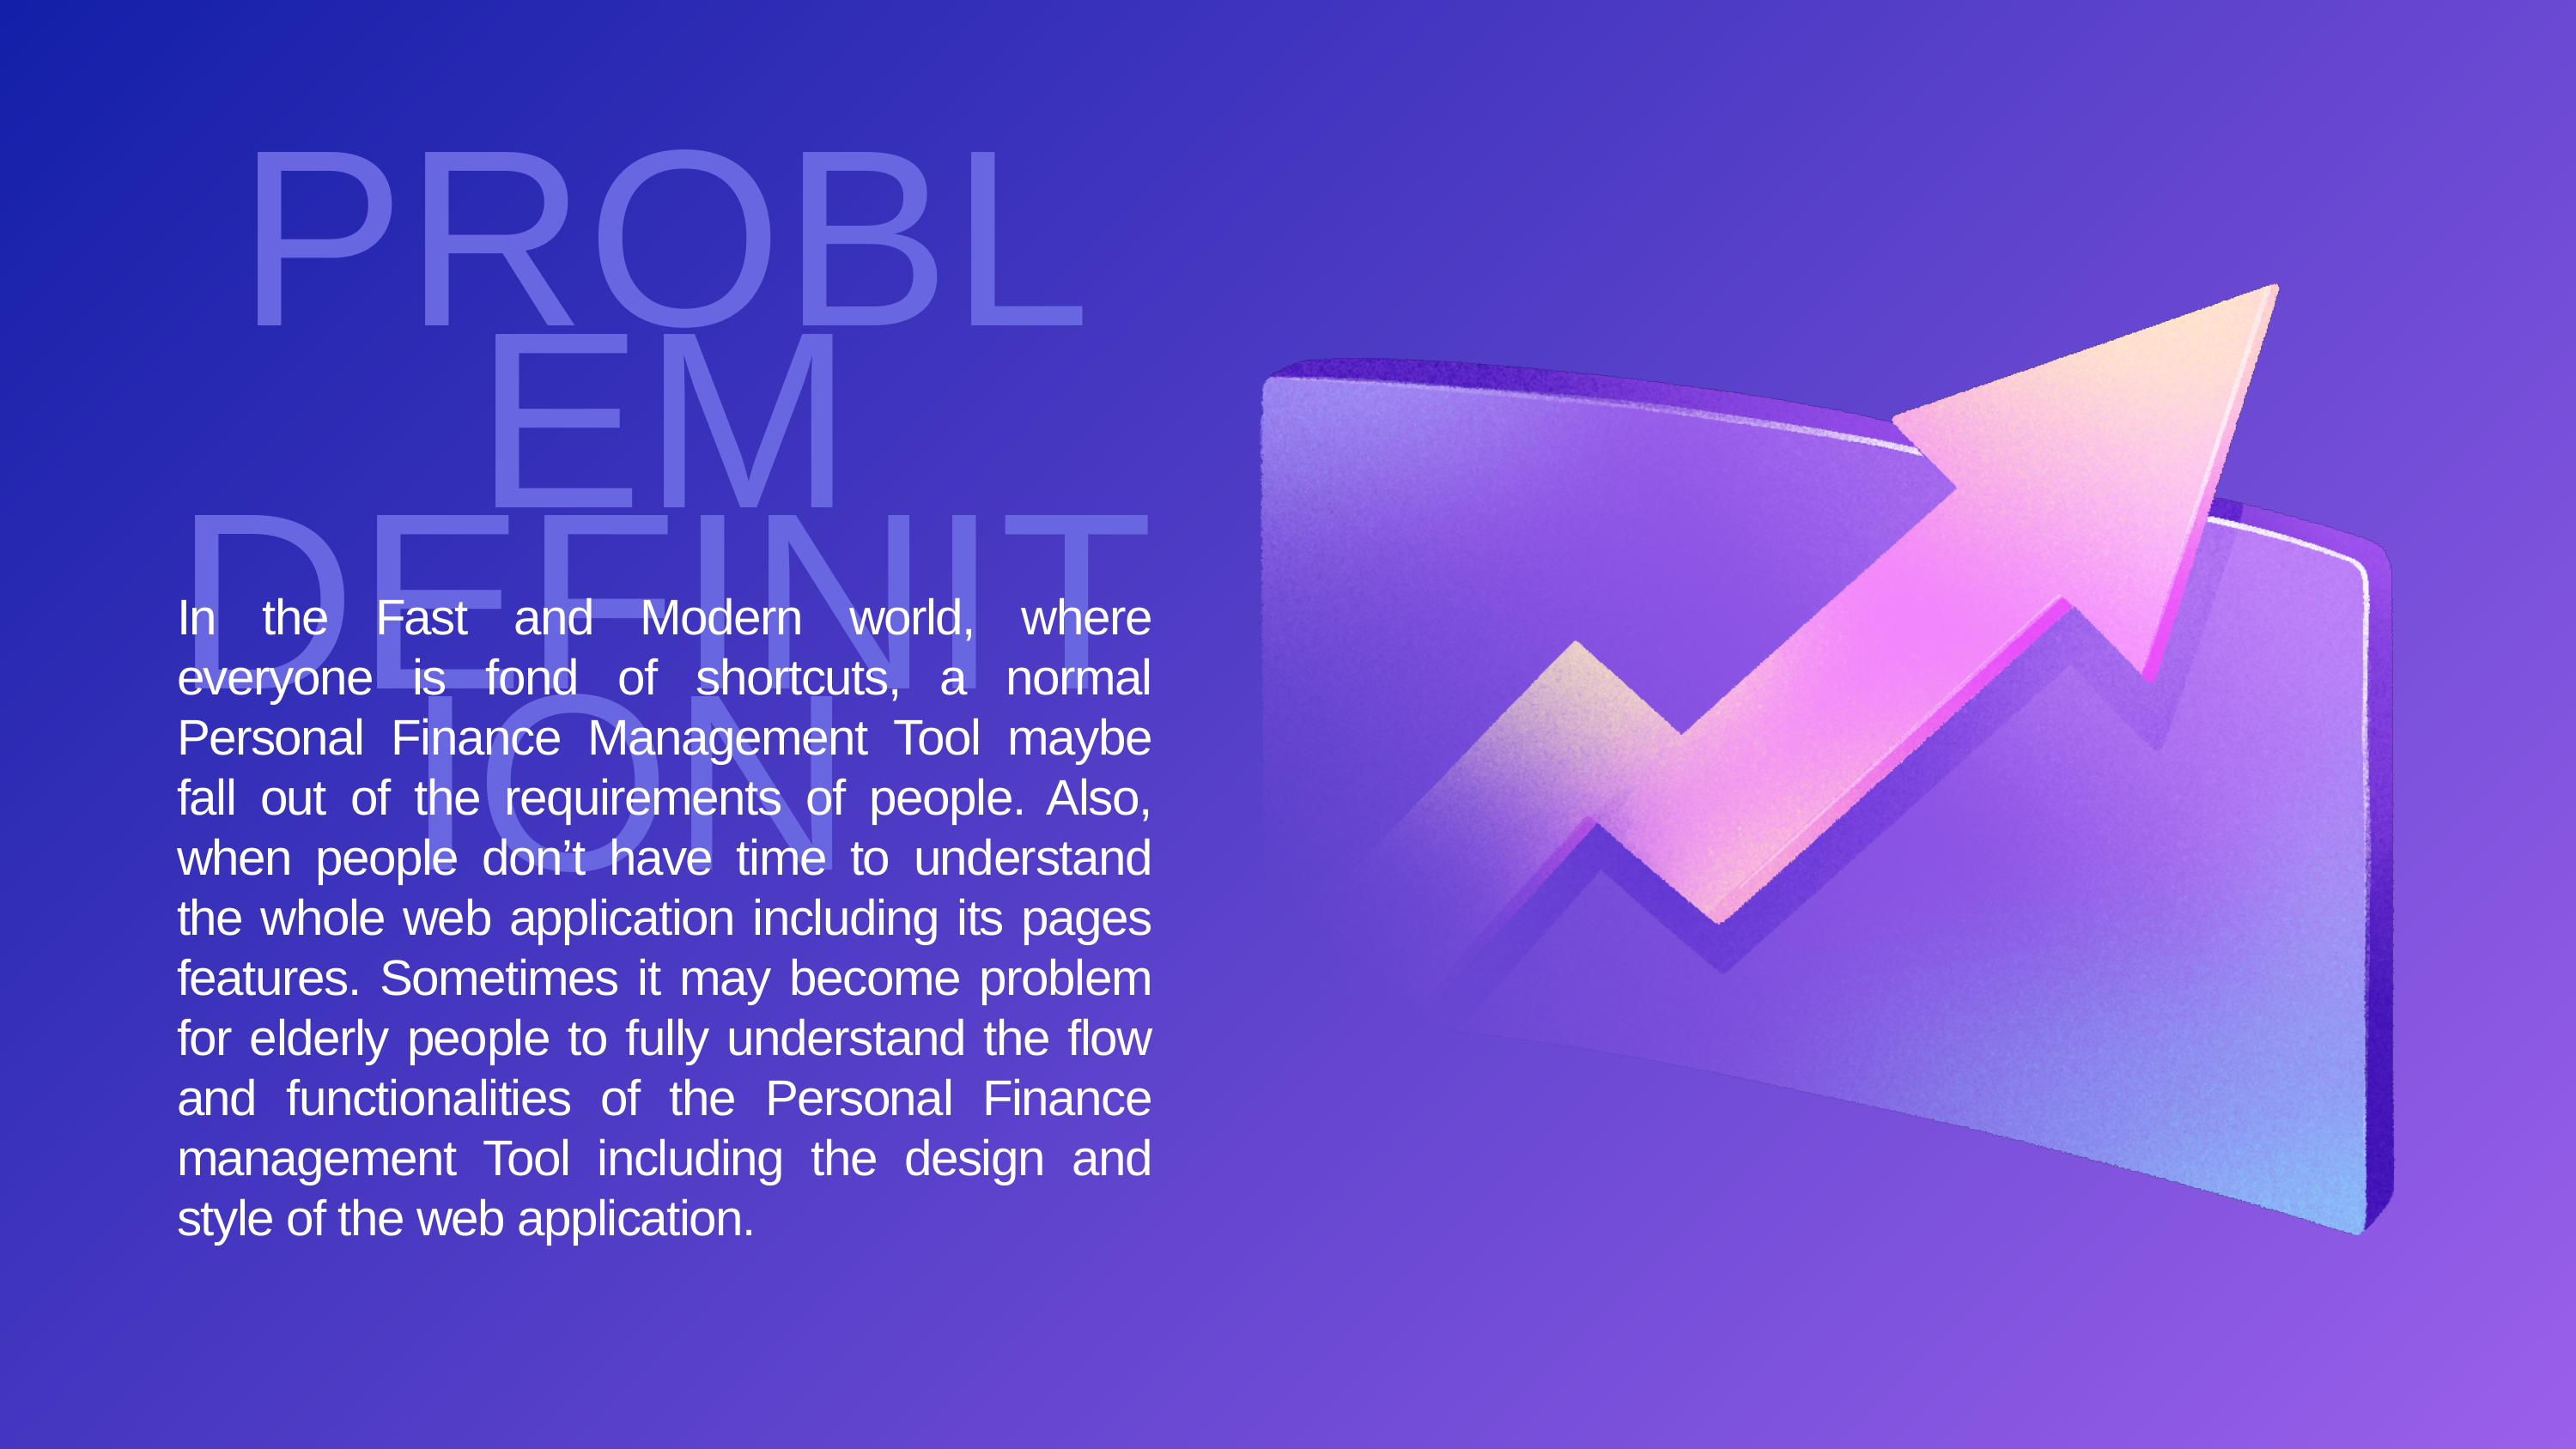

PROBLEM DEFINITION

In the Fast and Modern world, where everyone is fond of shortcuts, a normal Personal Finance Management Tool maybe fall out of the requirements of people. Also, when people don’t have time to understand the whole web application including its pages features. Sometimes it may become problem for elderly people to fully understand the flow and functionalities of the Personal Finance management Tool including the design and style of the web application.